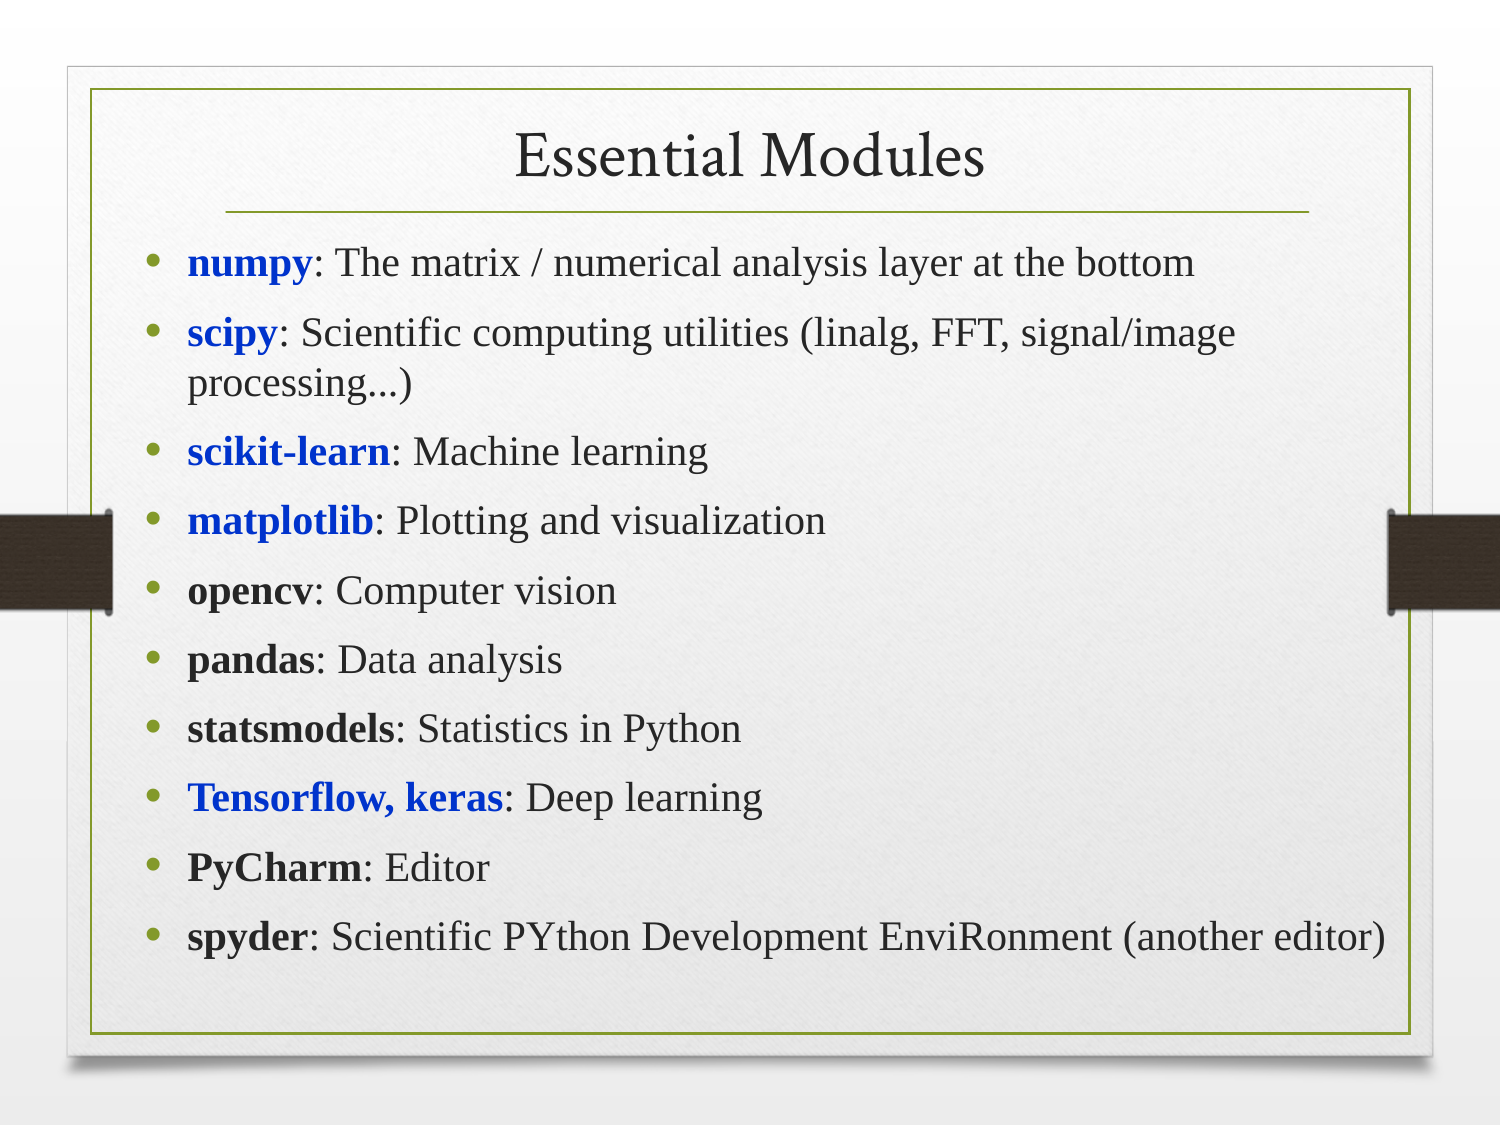

# Essential Modules
numpy: The matrix / numerical analysis layer at the bottom
scipy: Scientific computing utilities (linalg, FFT, signal/image processing...)
scikit-learn: Machine learning
matplotlib: Plotting and visualization
opencv: Computer vision
pandas: Data analysis
statsmodels: Statistics in Python
Tensorflow, keras: Deep learning
PyCharm: Editor
spyder: Scientific PYthon Development EnviRonment (another editor)